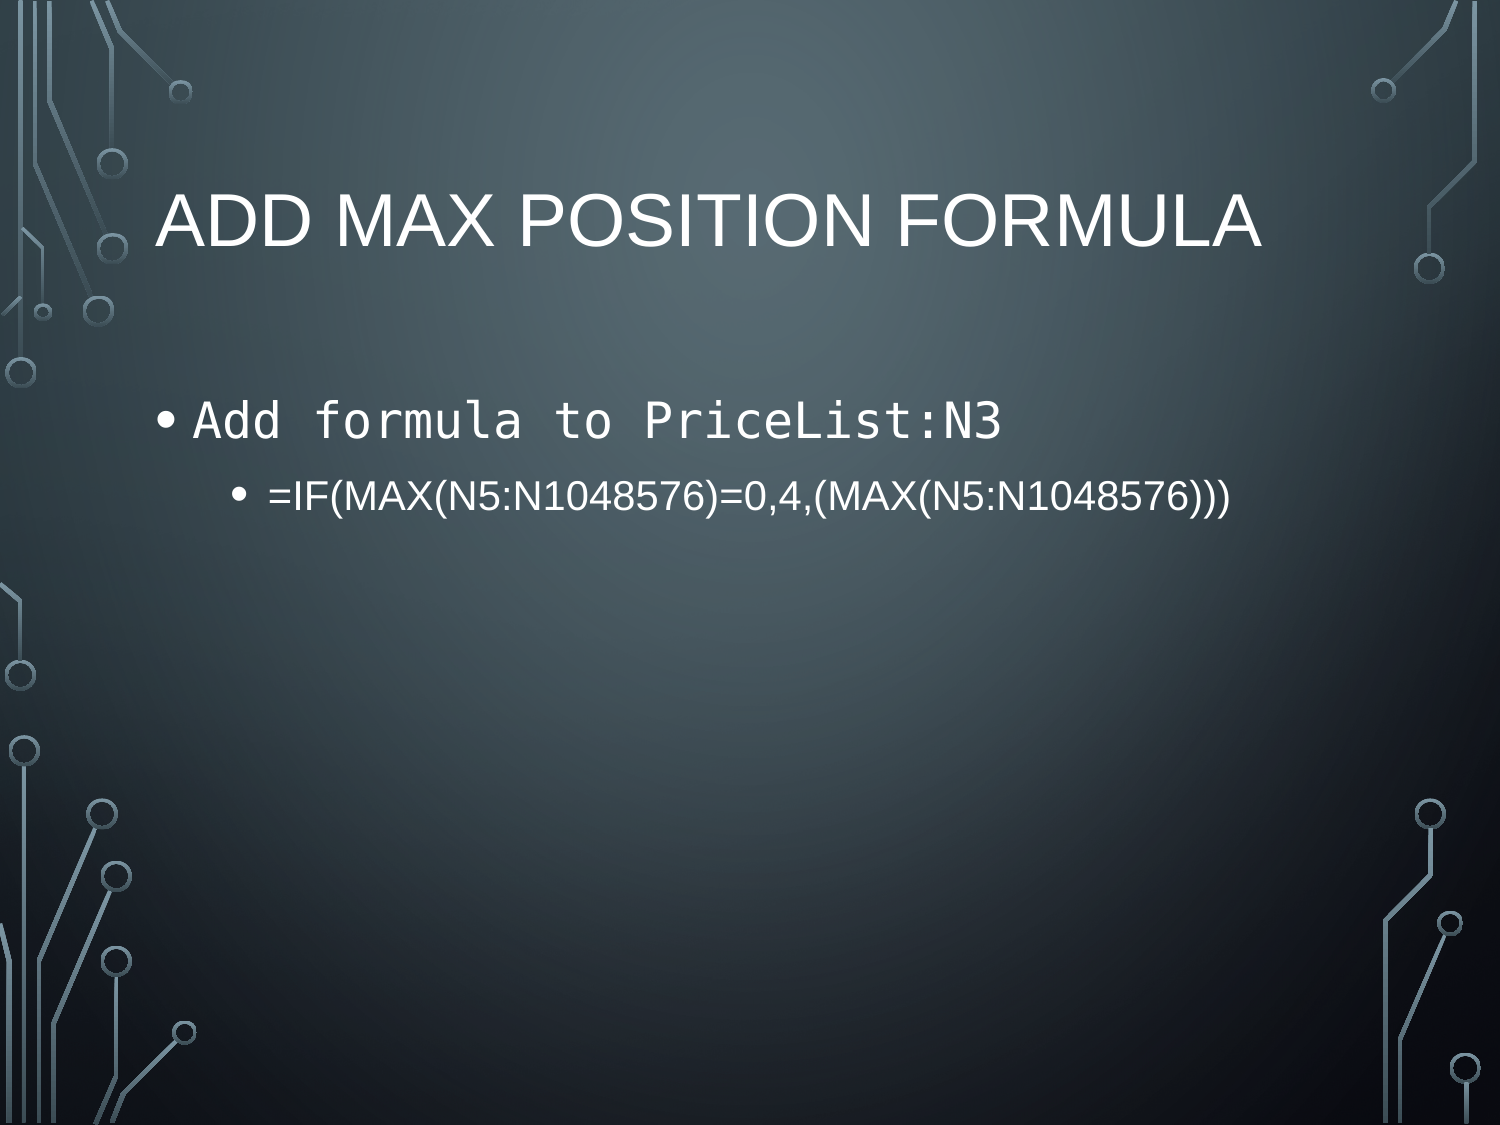

# Add max position formula
Add formula to PriceList:N3
=IF(MAX(N5:N1048576)=0,4,(MAX(N5:N1048576)))